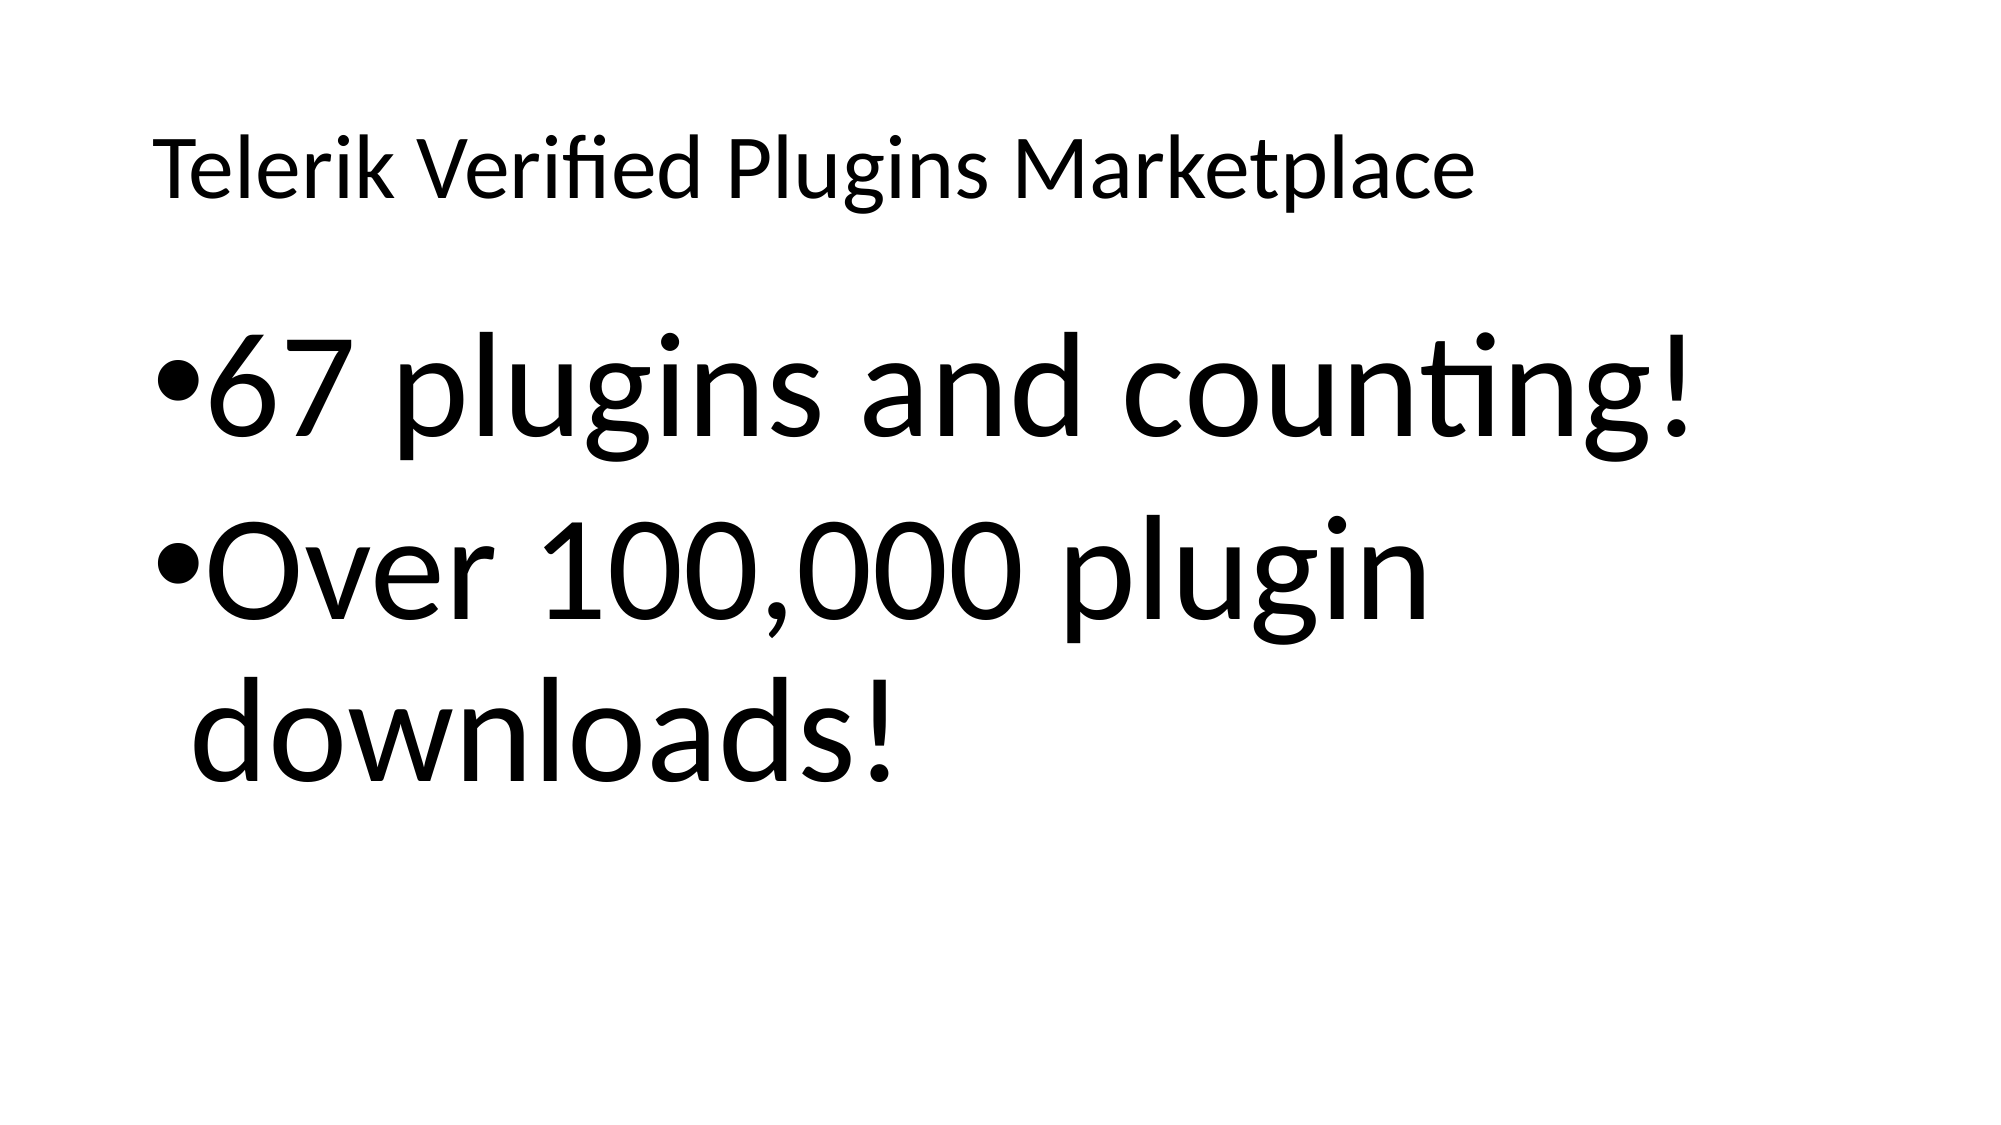

# Telerik Verified Plugins Marketplace
67 plugins and counting!
Over 100,000 plugin downloads!